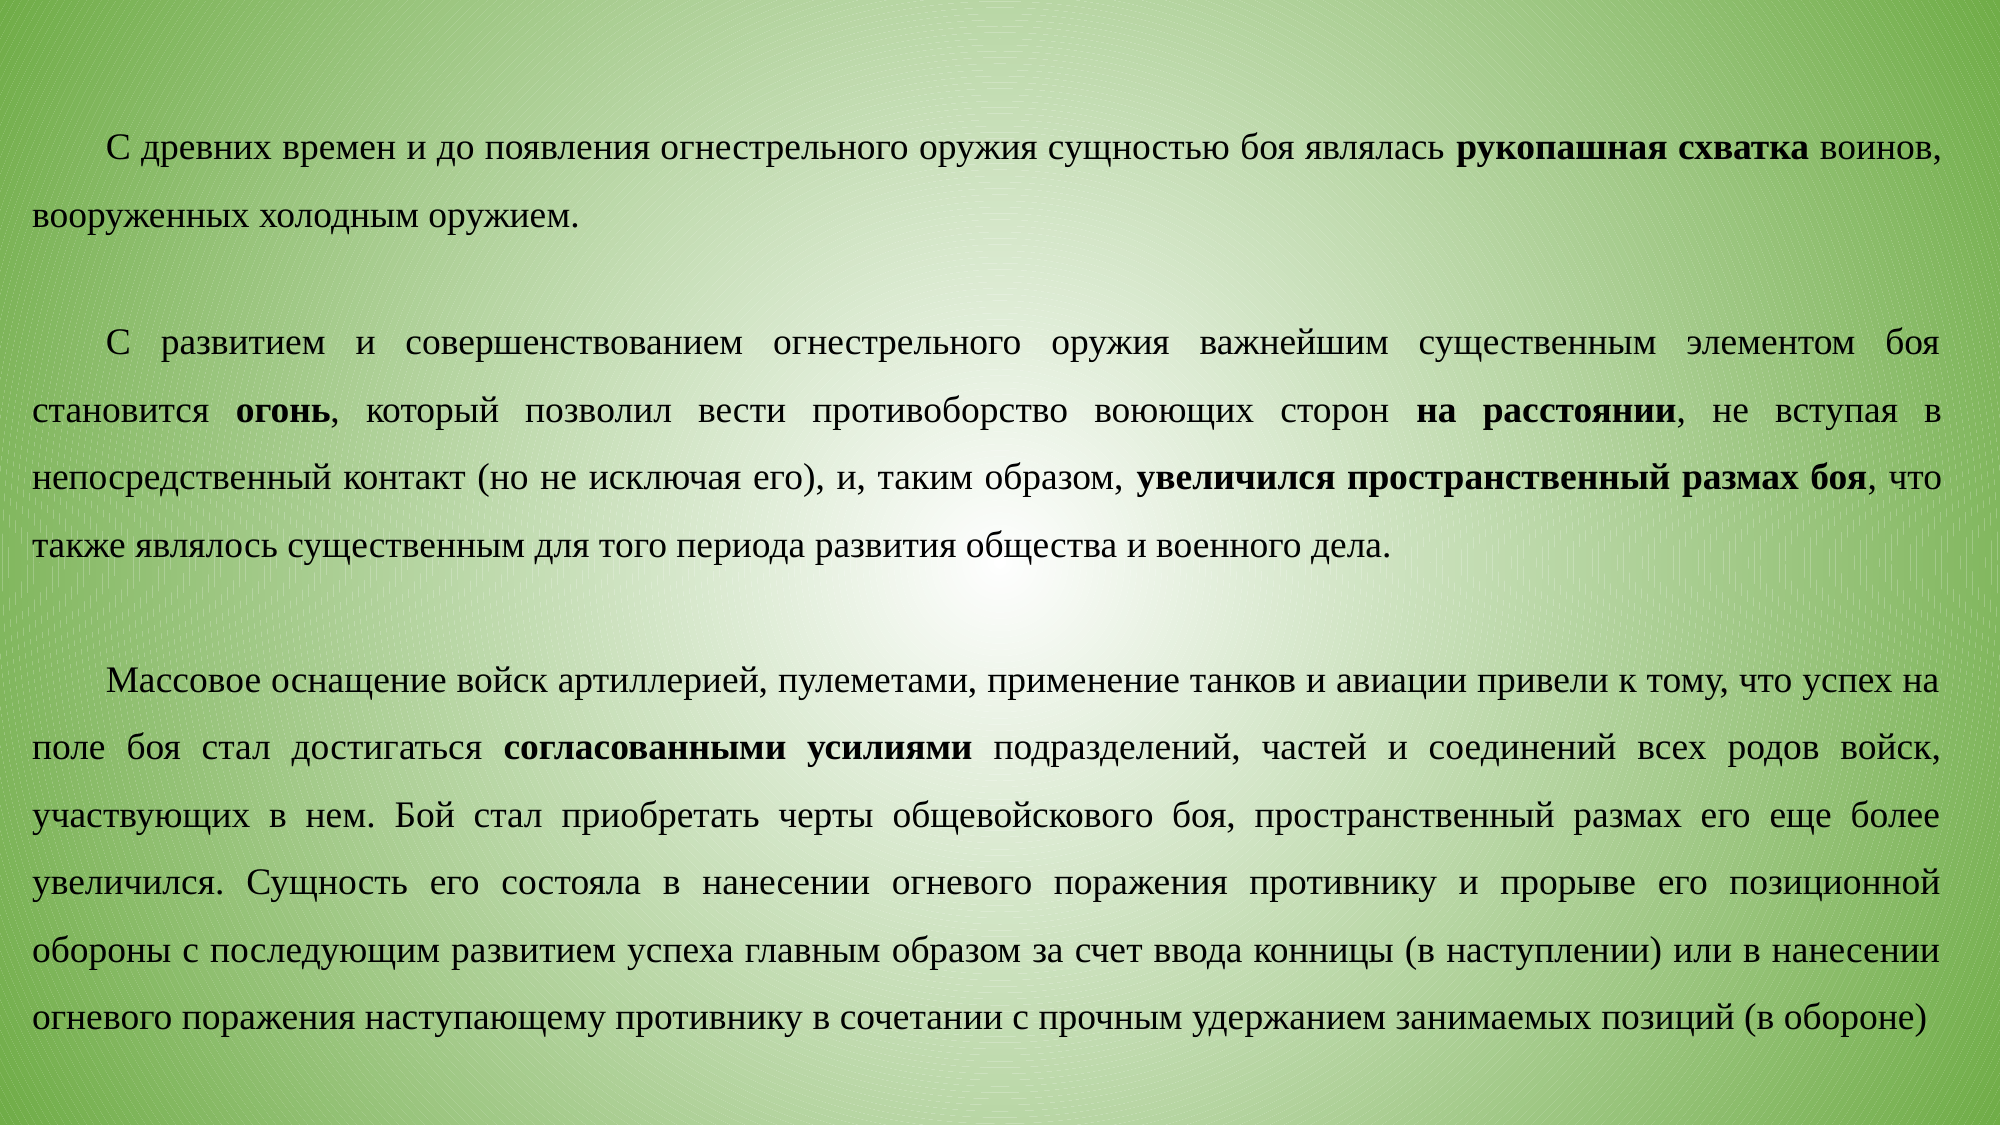

С древних времен и до появления огнестрельного оружия сущностью боя являлась рукопашная схватка воинов, вооруженных холодным оружием.

С развитием и совершенствованием огнестрельного оружия важнейшим существенным элементом боя становится огонь, который позволил вести противоборство воюющих сторон на расстоянии, не вступая в непосредственный контакт (но не исключая его), и, таким образом, увеличился пространственный размах боя, что также являлось существенным для того периода развития общества и военного дела.

Массовое оснащение войск артиллерией, пулеметами, применение танков и авиации привели к тому, что успех на поле боя стал достигаться согласованными усилиями подразделений, частей и соединений всех родов войск, участвующих в нем. Бой стал приобретать черты общевойскового боя, пространственный размах его еще более увеличился. Сущность его состояла в нанесении огневого поражения противнику и прорыве его позиционной обороны с последующим развитием успеха главным образом за счет ввода конницы (в наступлении) или в нанесении огневого поражения наступающему противнику в сочетании с прочным удержанием занимаемых позиций (в обороне)